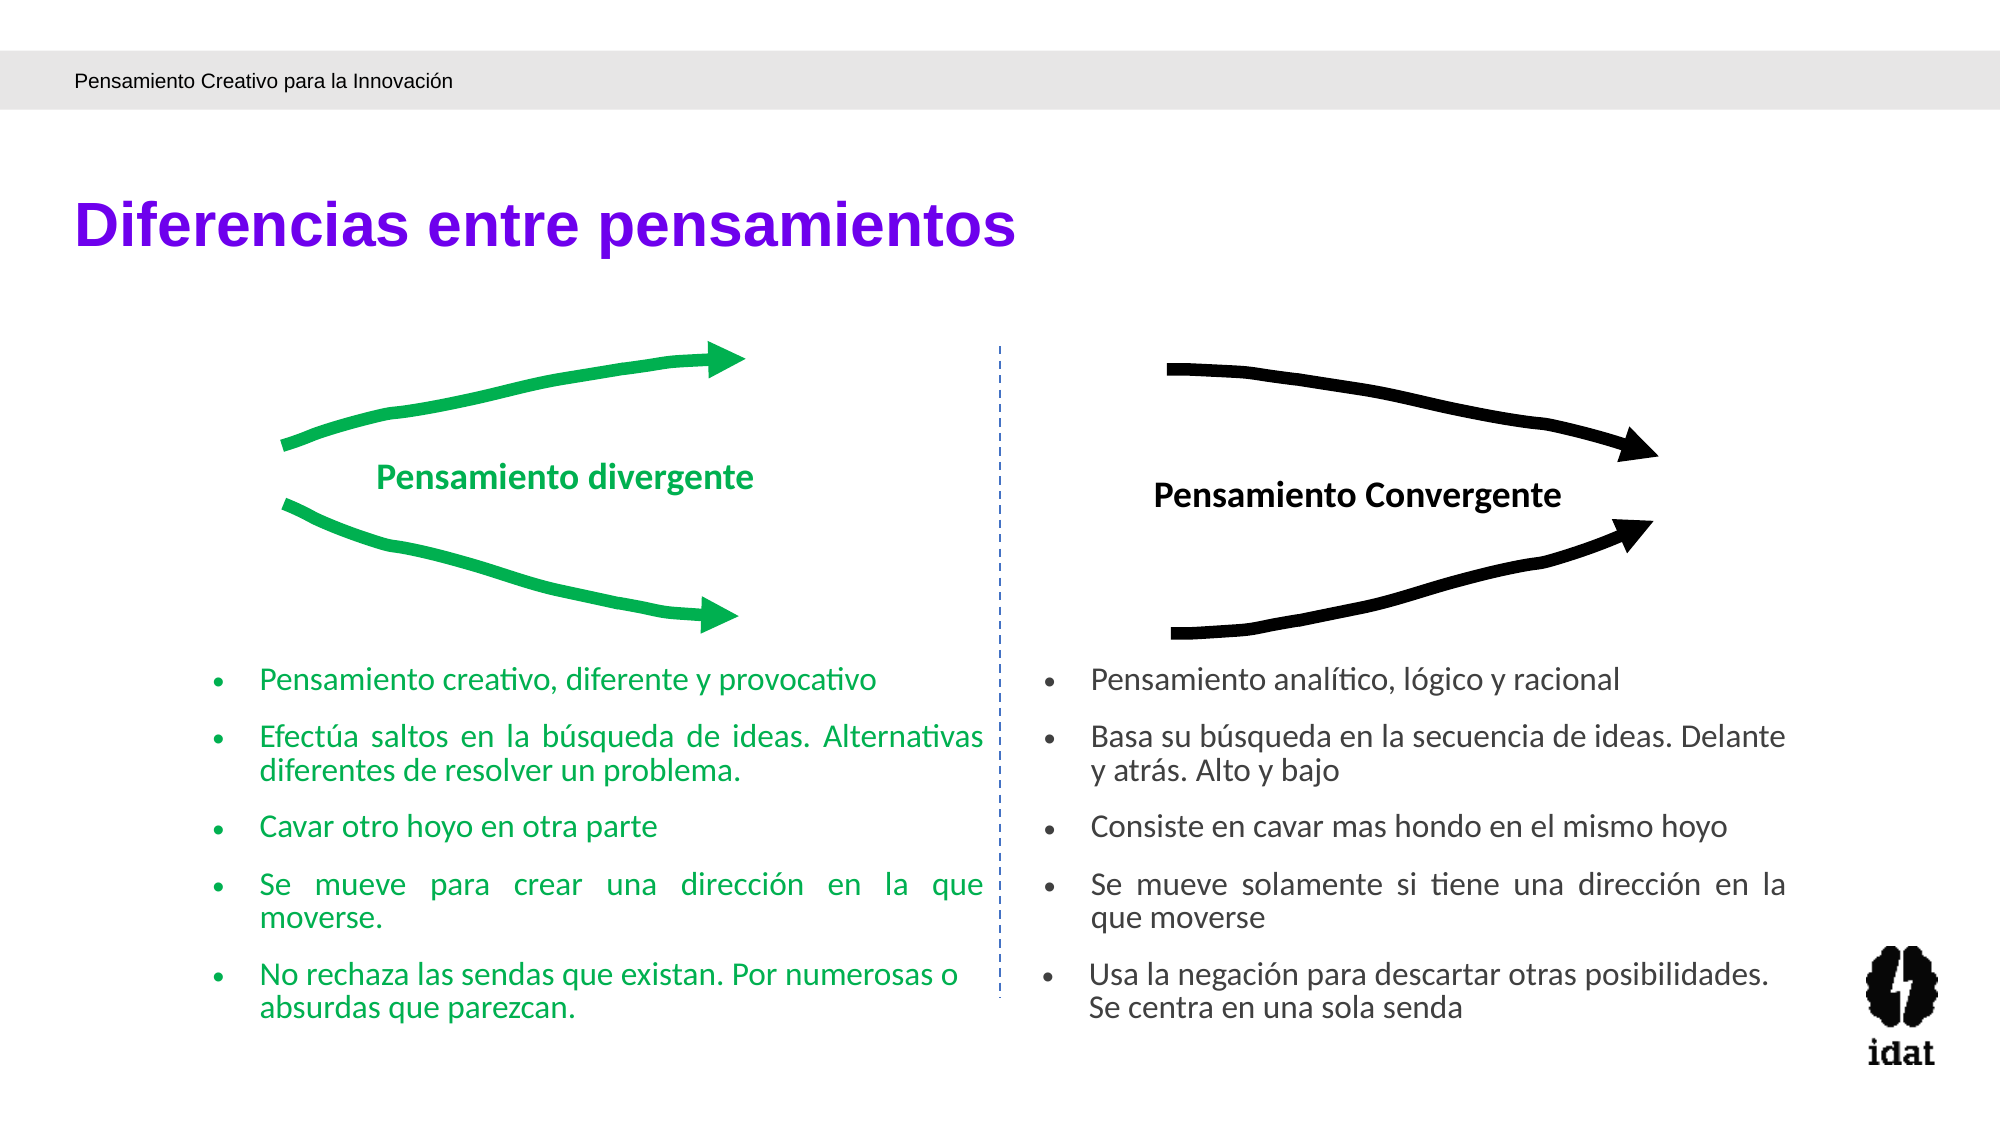

Pensamiento Creativo para la Innovación
Diferencias entre pensamientos

Pensamiento divergente
Pensamiento Convergente

| Pensamiento creativo, diferente y provocativo | Pensamiento analítico, lógico y racional |
| --- | --- |
| Efectúa saltos en la búsqueda de ideas. Alternativas diferentes de resolver un problema. | Basa su búsqueda en la secuencia de ideas. Delante y atrás. Alto y bajo |
| Cavar otro hoyo en otra parte | Consiste en cavar mas hondo en el mismo hoyo |
| Se mueve para crear una dirección en la que moverse. | Se mueve solamente si tiene una dirección en la que moverse |
| No rechaza las sendas que existan. Por numerosas o absurdas que parezcan. | Usa la negación para descartar otras posibilidades. Se centra en una sola senda |